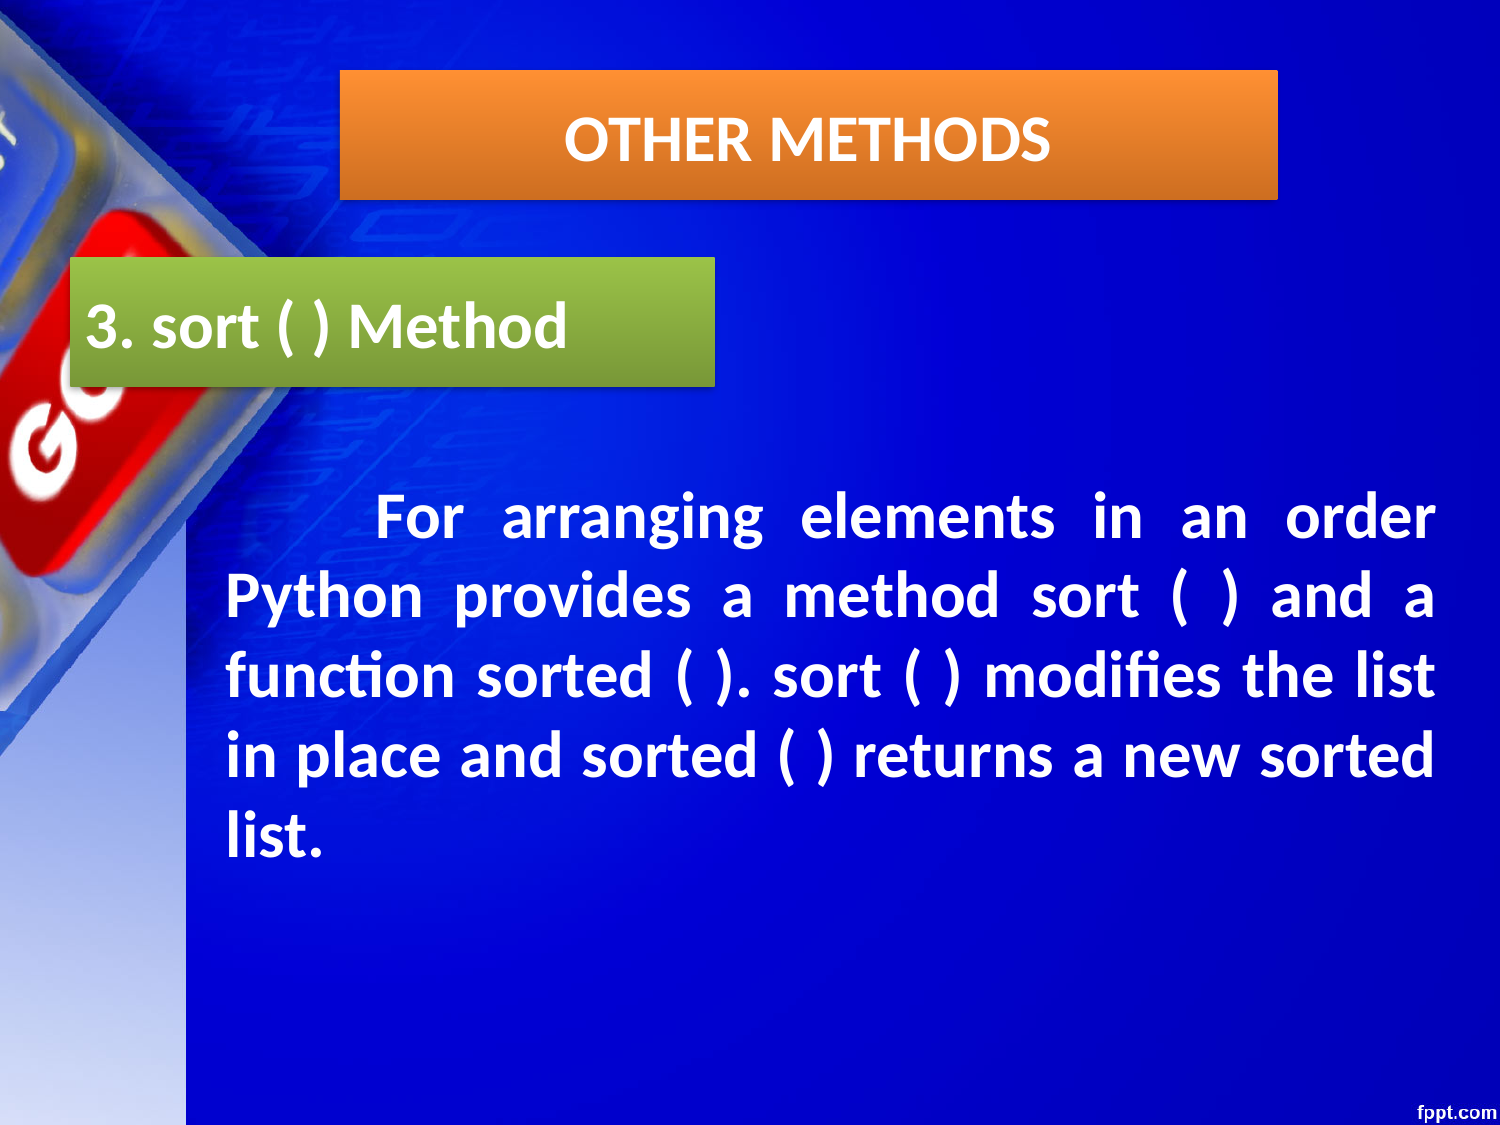

OTHER METHODS
3. sort ( ) Method
	For arranging elements in an order Python provides a method sort ( ) and a function sorted ( ). sort ( ) modifies the list in place and sorted ( ) returns a new sorted list.